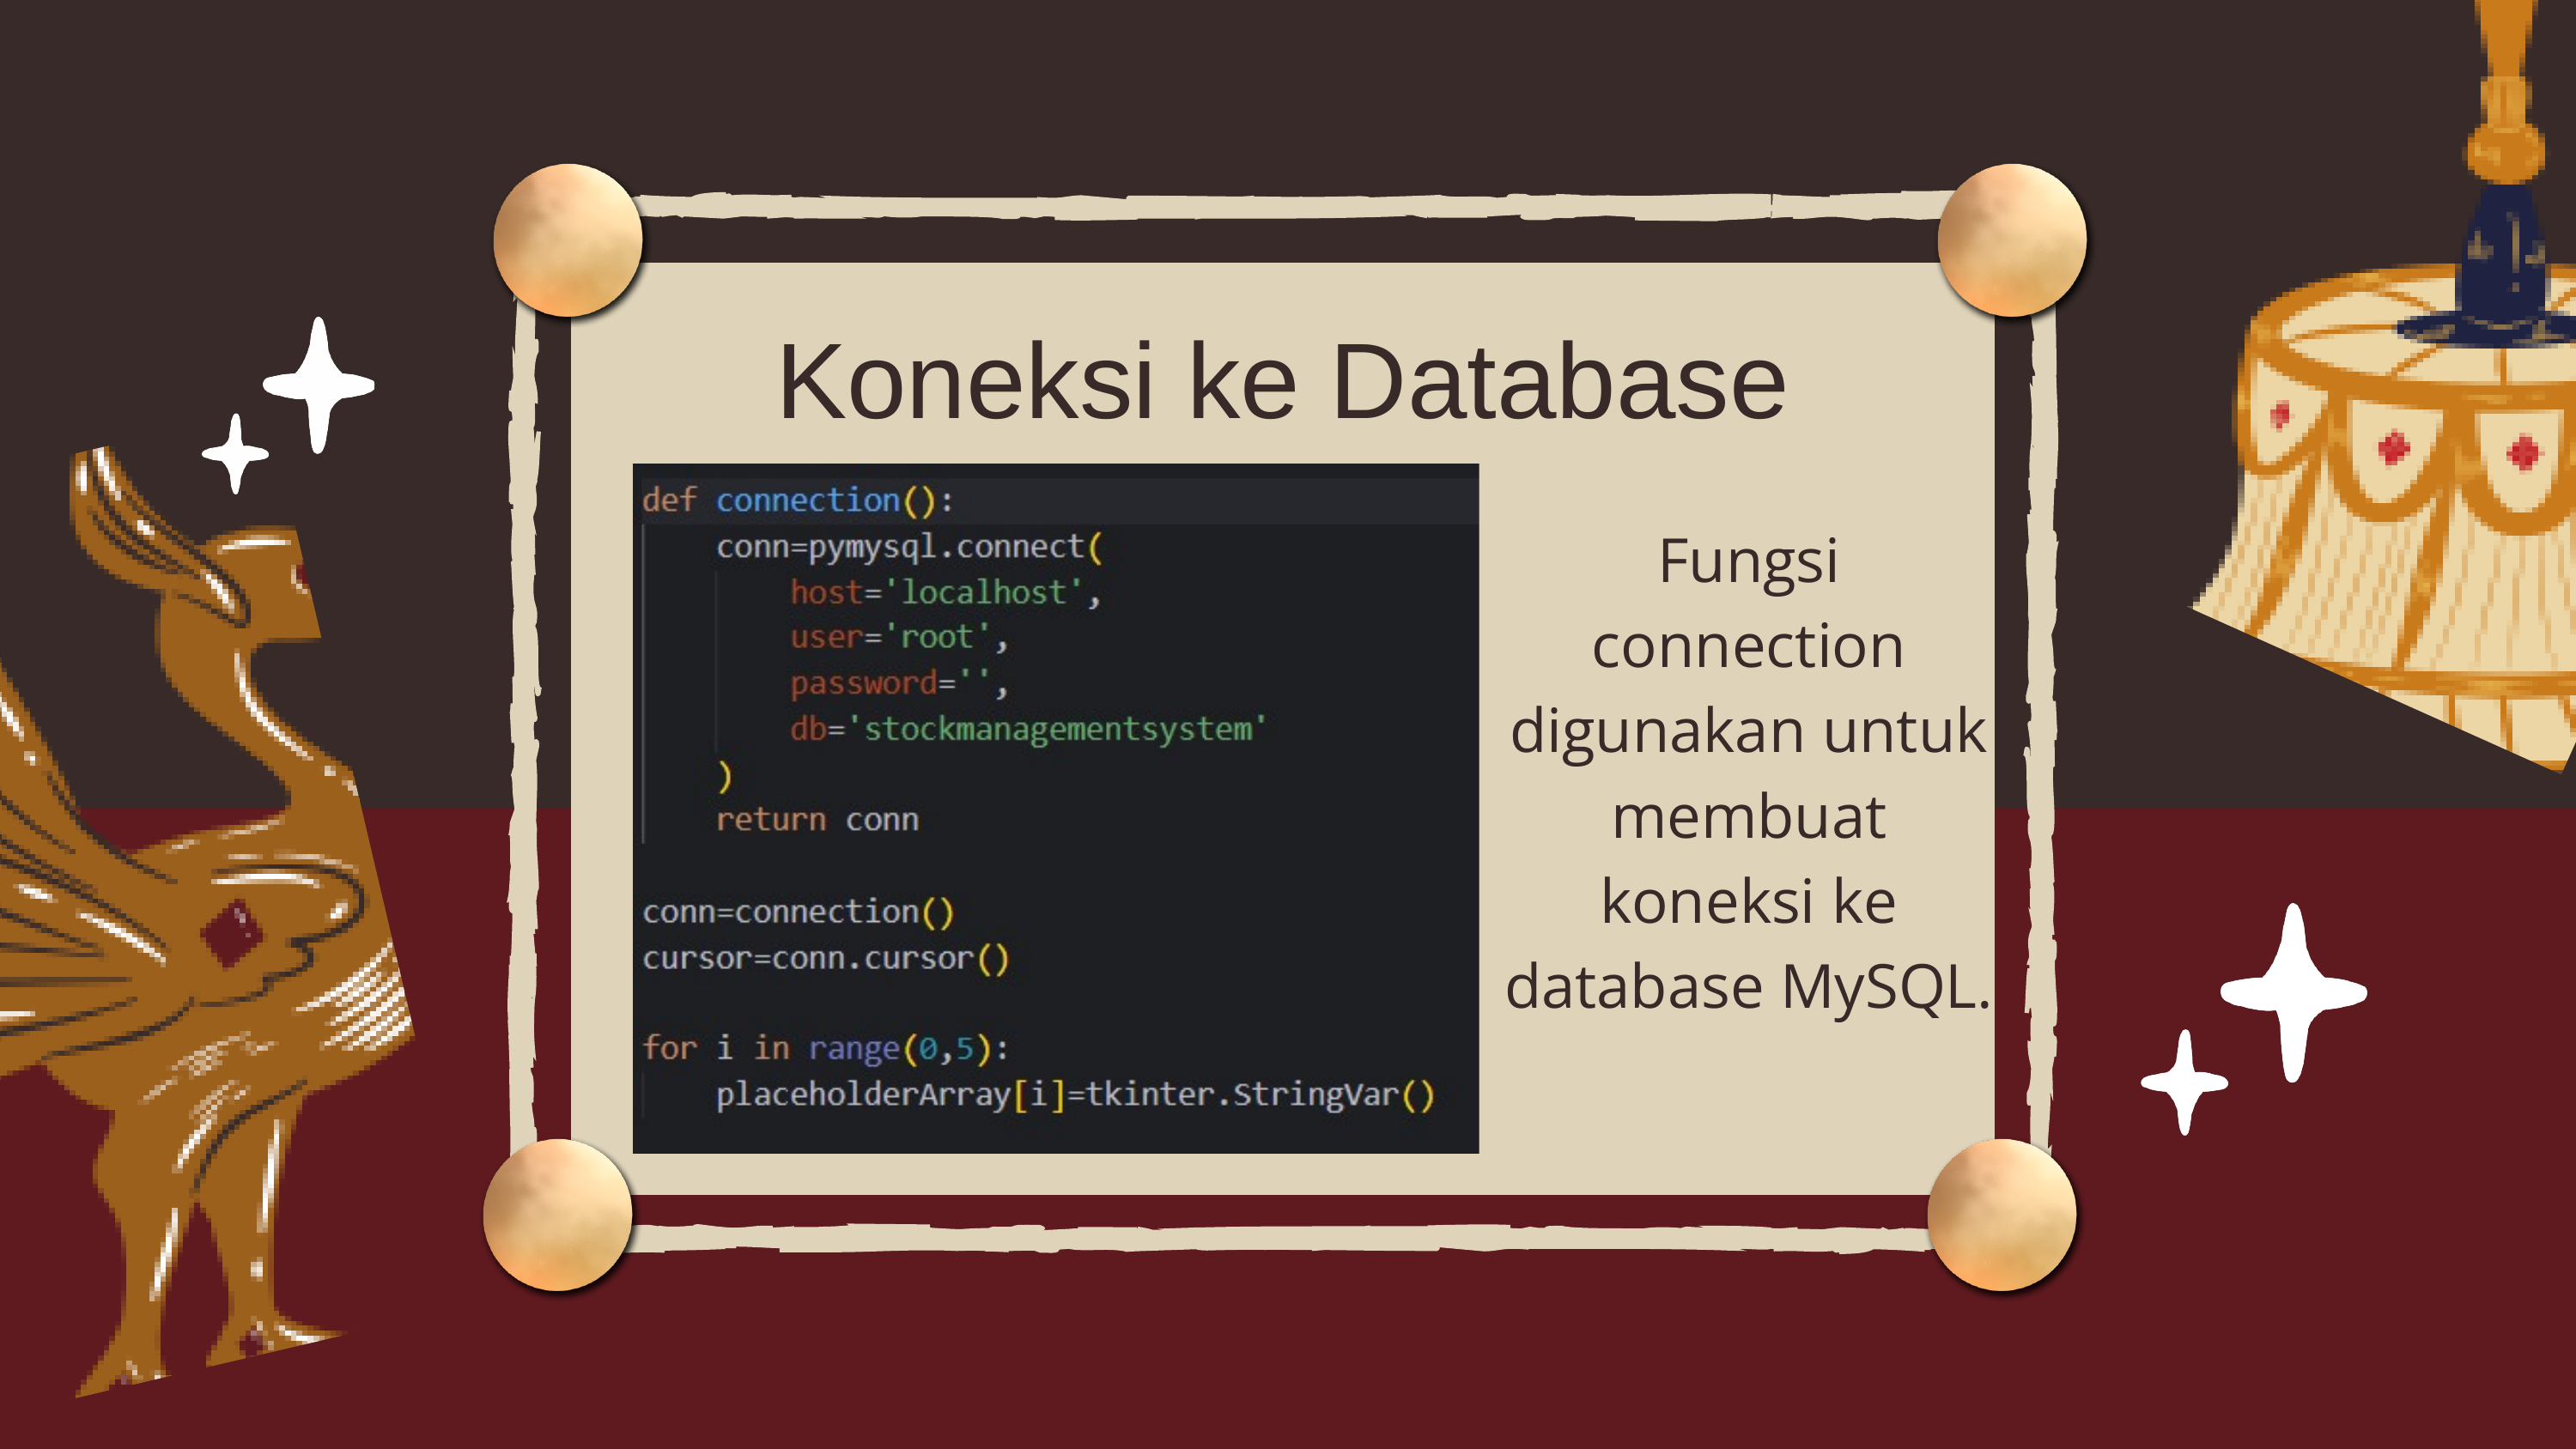

Koneksi ke Database

Fungsi connection digunakan untuk membuat koneksi ke database MySQL.